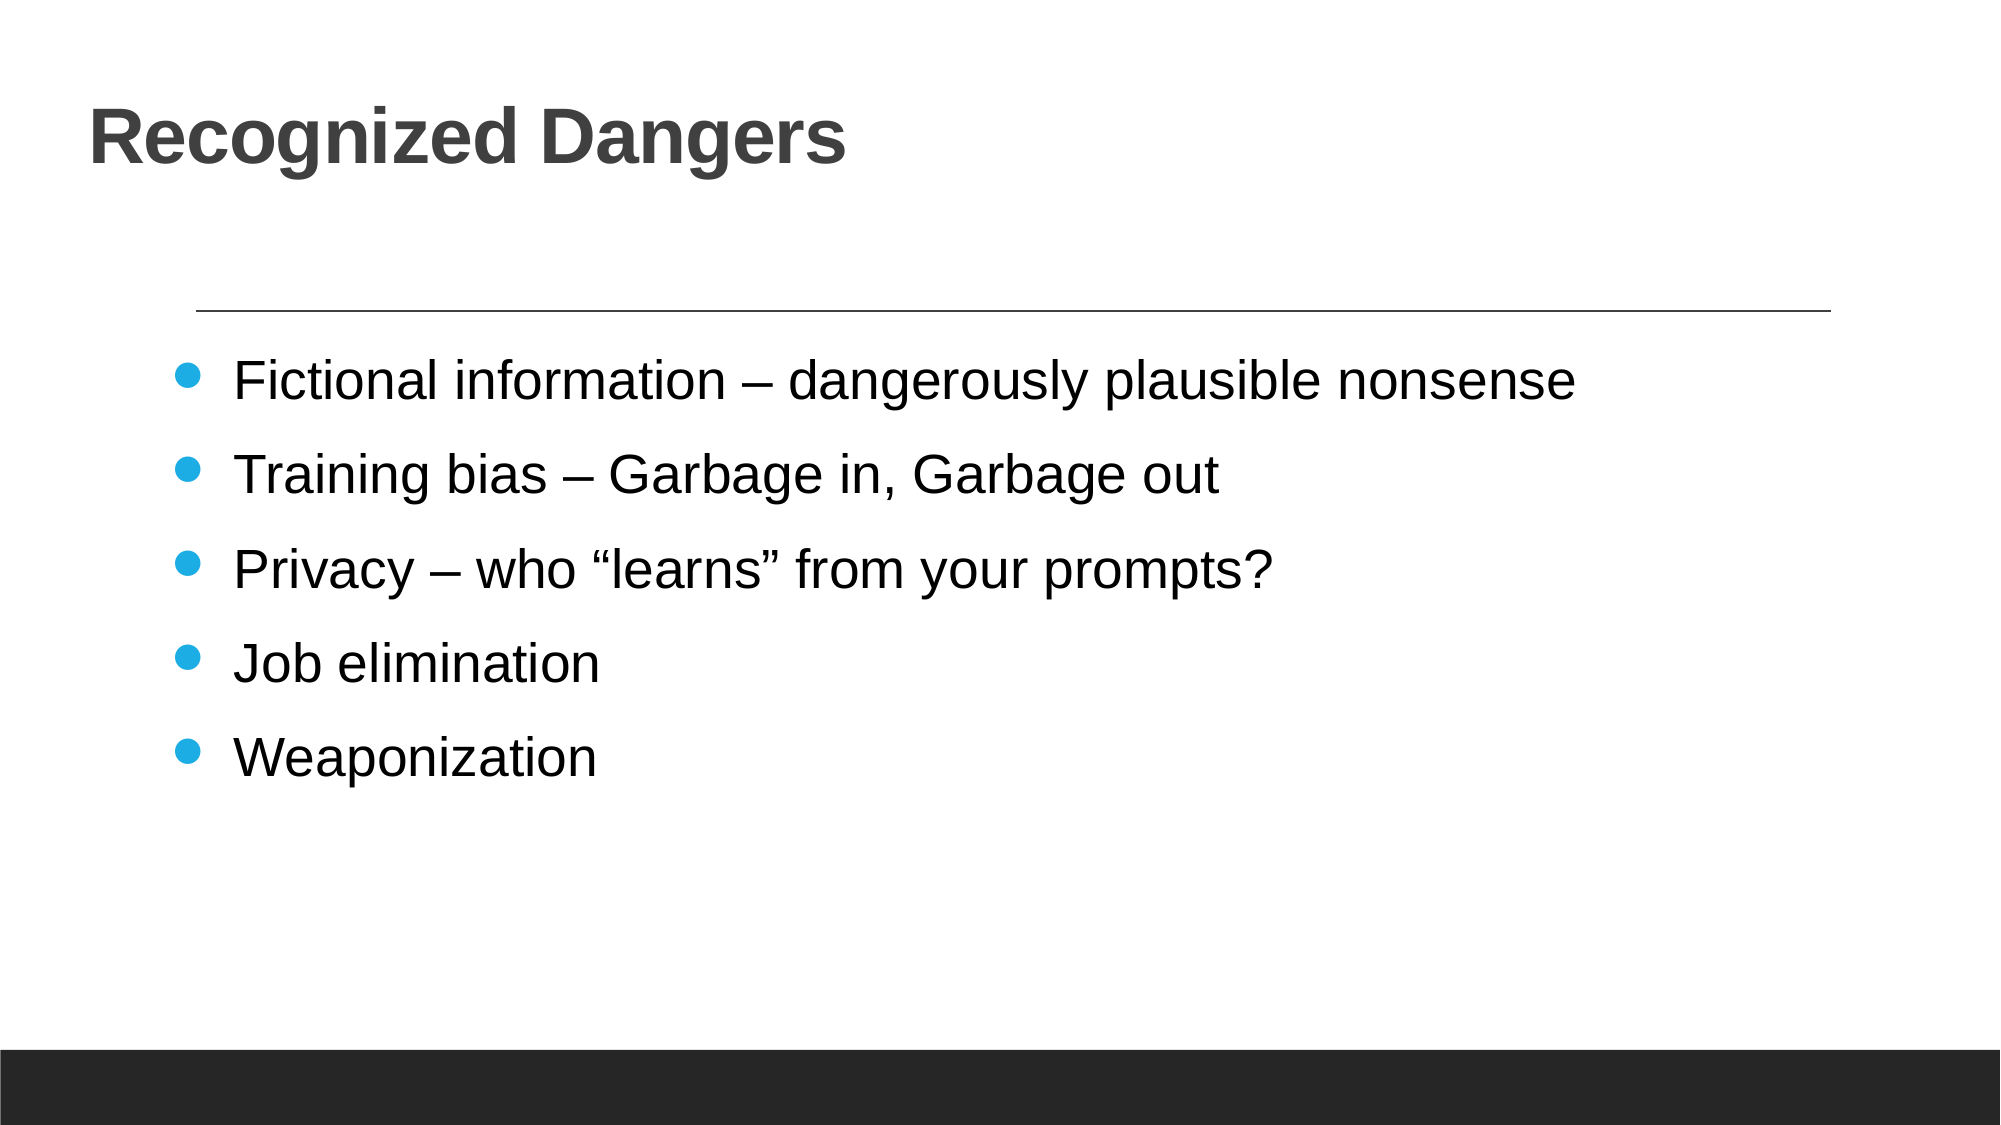

# Recognized Dangers

Fictional information – dangerously plausible nonsense
Training bias – Garbage in, Garbage out
Privacy – who “learns” from your prompts?
Job elimination
Weaponization